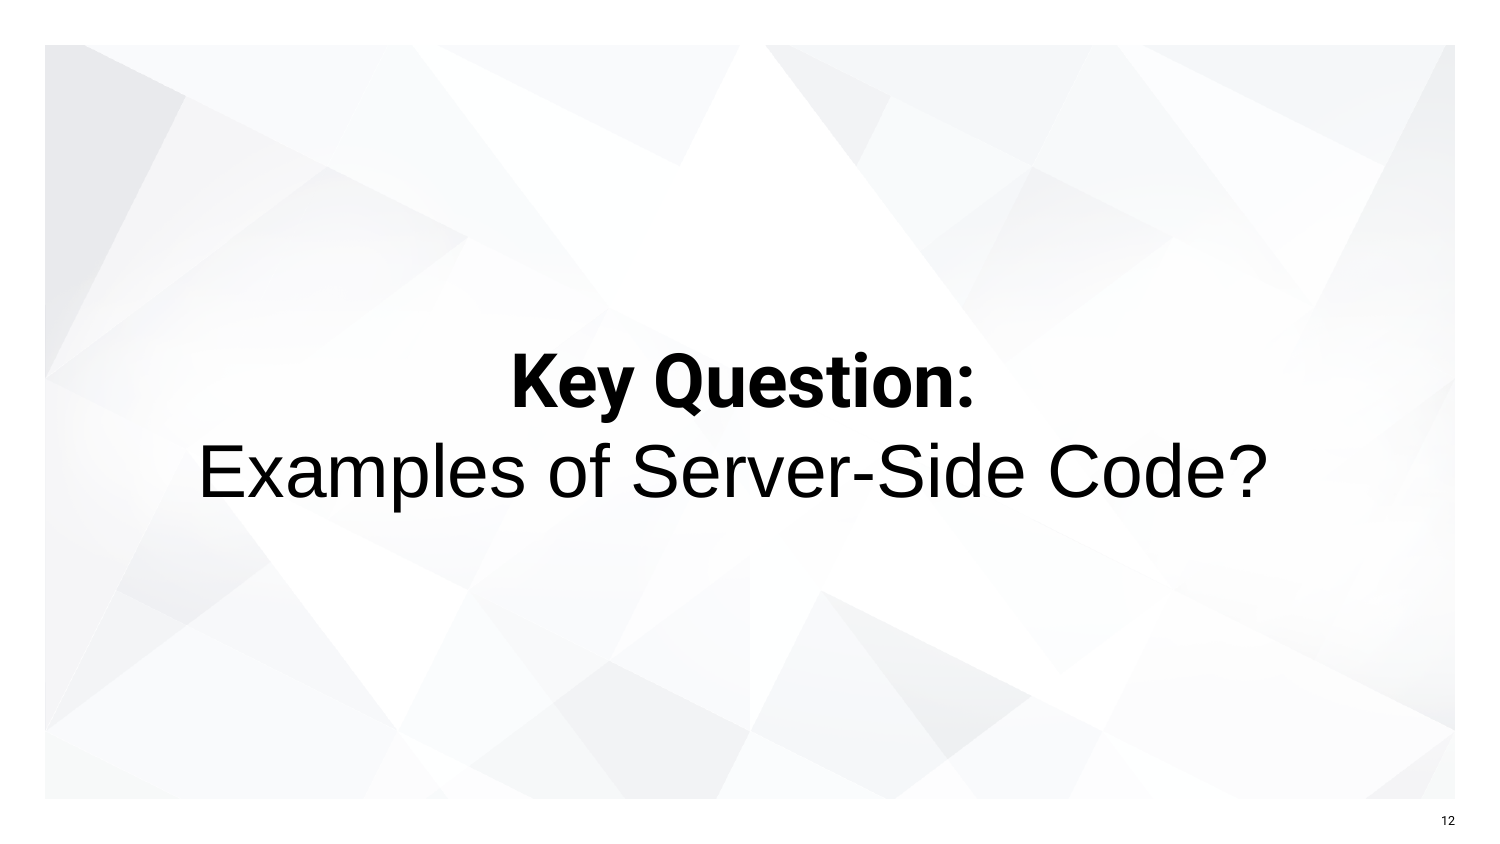

# Key Question:
Examples of Server-Side Code?